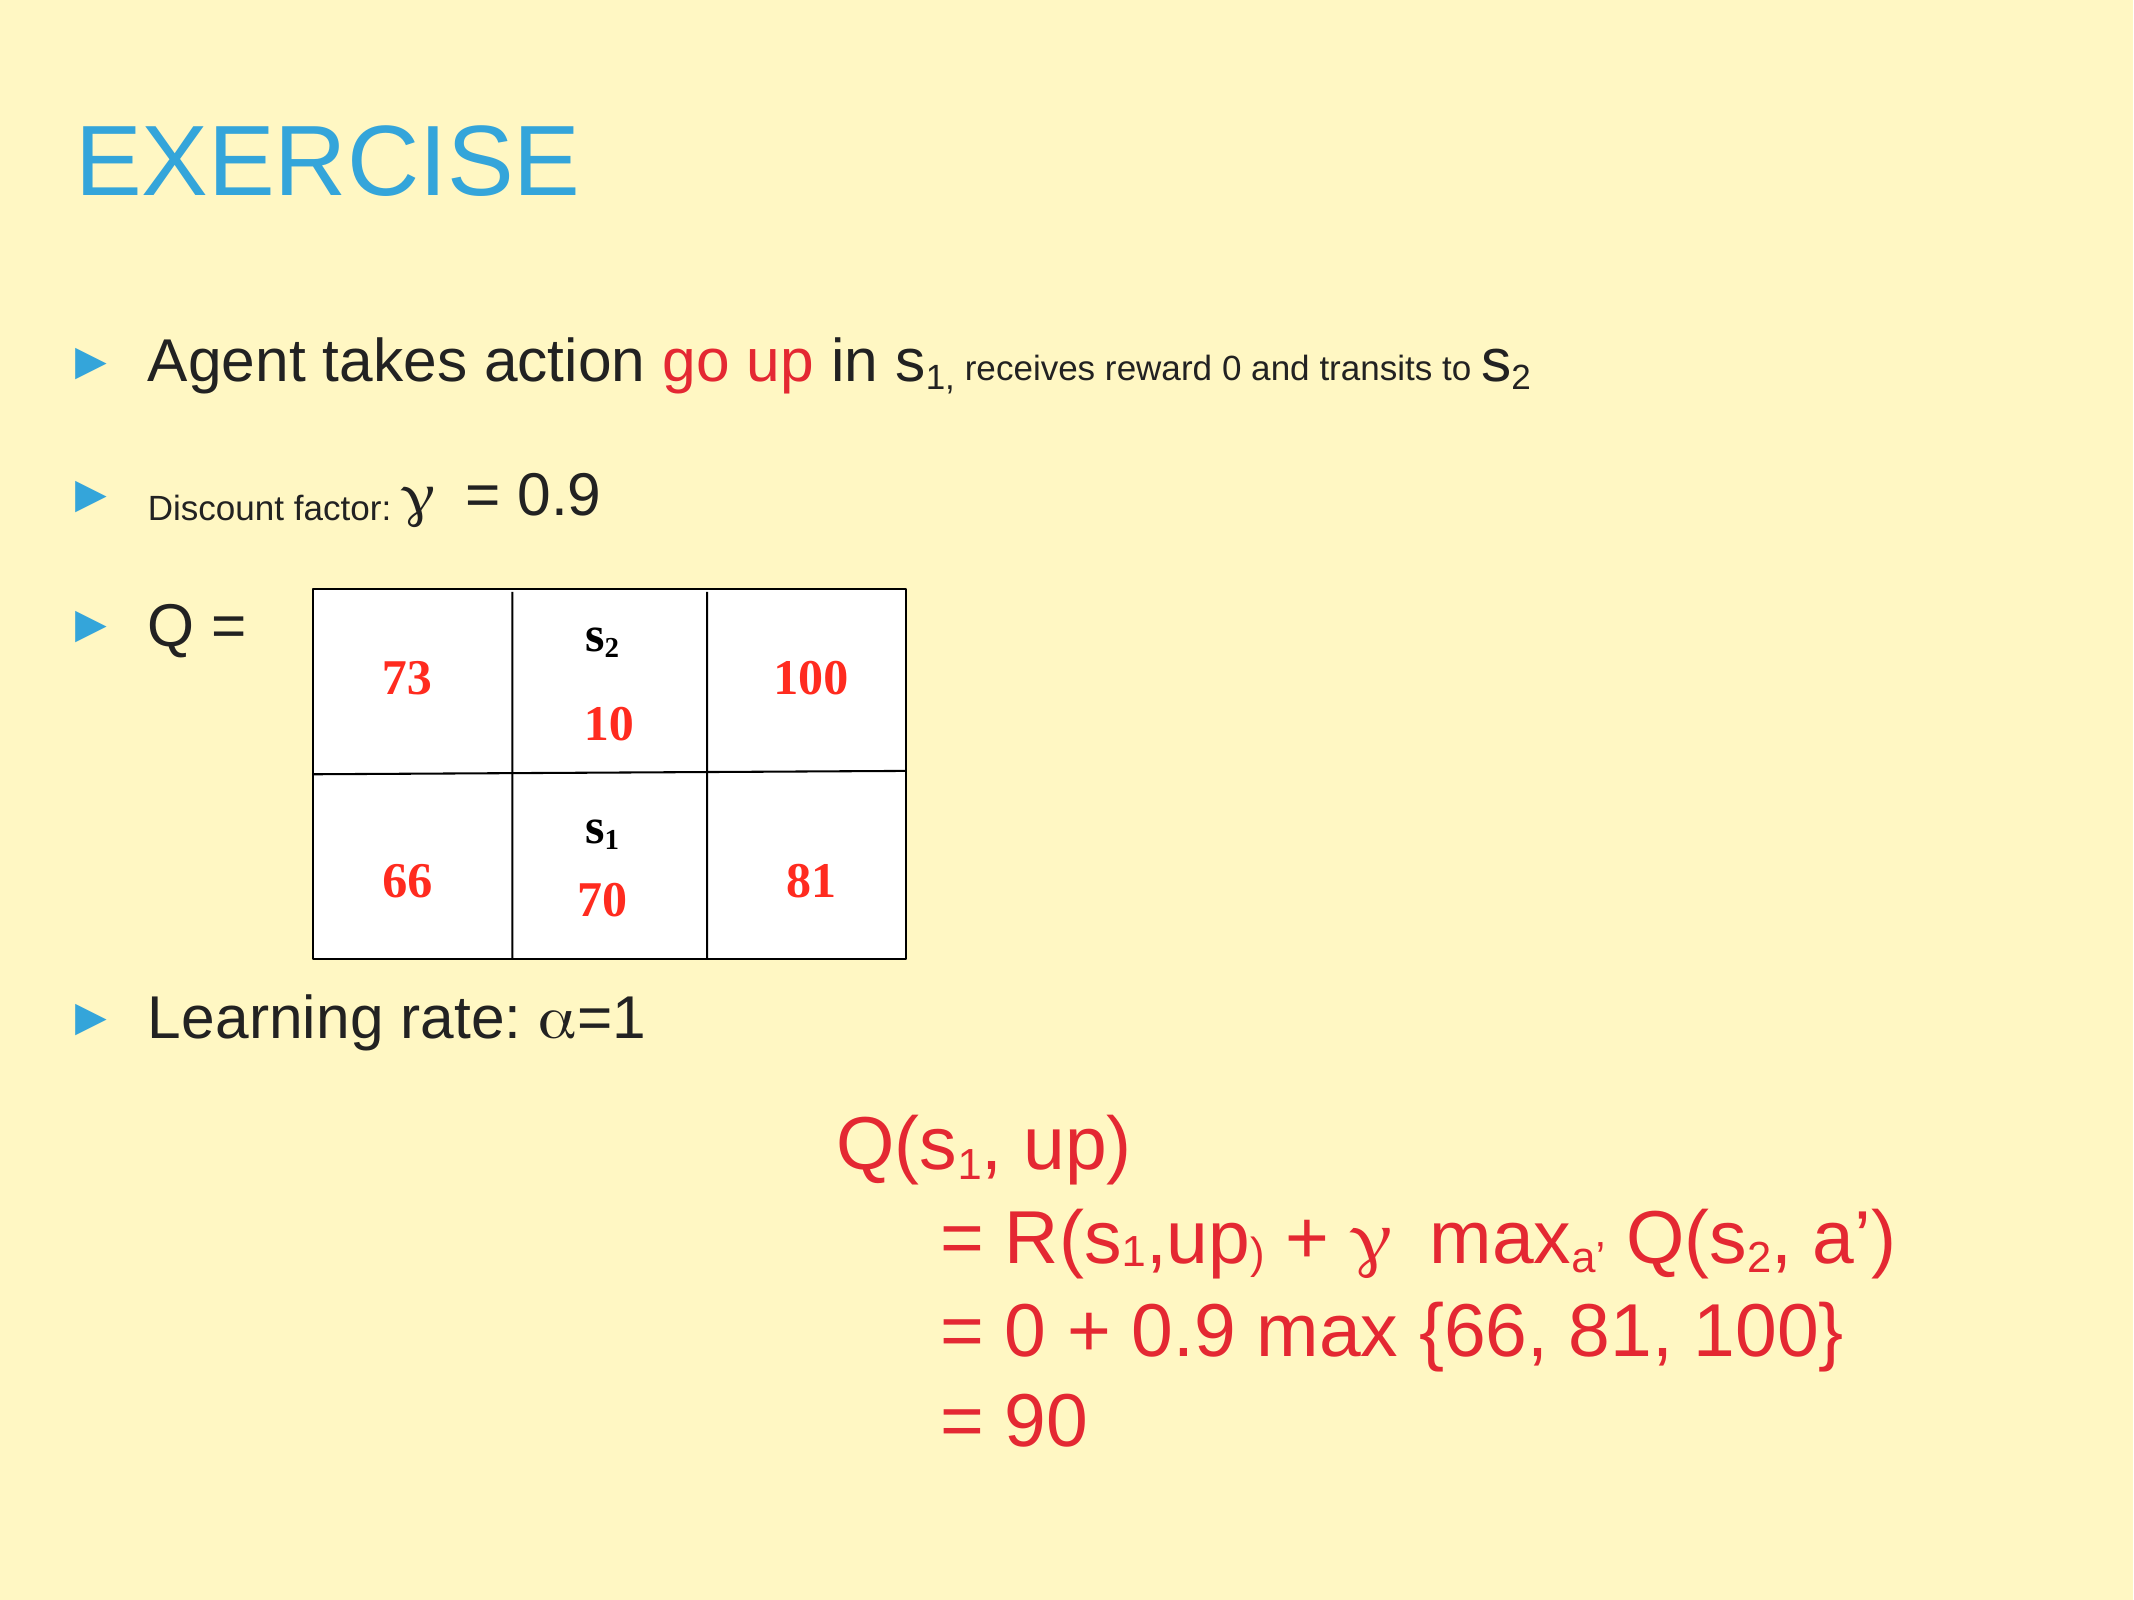

exercise
Agent takes action go up in s1, receives reward 0 and transits to s2
Discount factor: γ = 0.9
Q =

Learning rate: α=1

s2

73
100
10

s1
66
81
70
Q(s1, up)
     = R(s1,up) + γ maxa’ Q(s2, a’)
     = 0 + 0.9 max {66, 81, 100}
     = 90